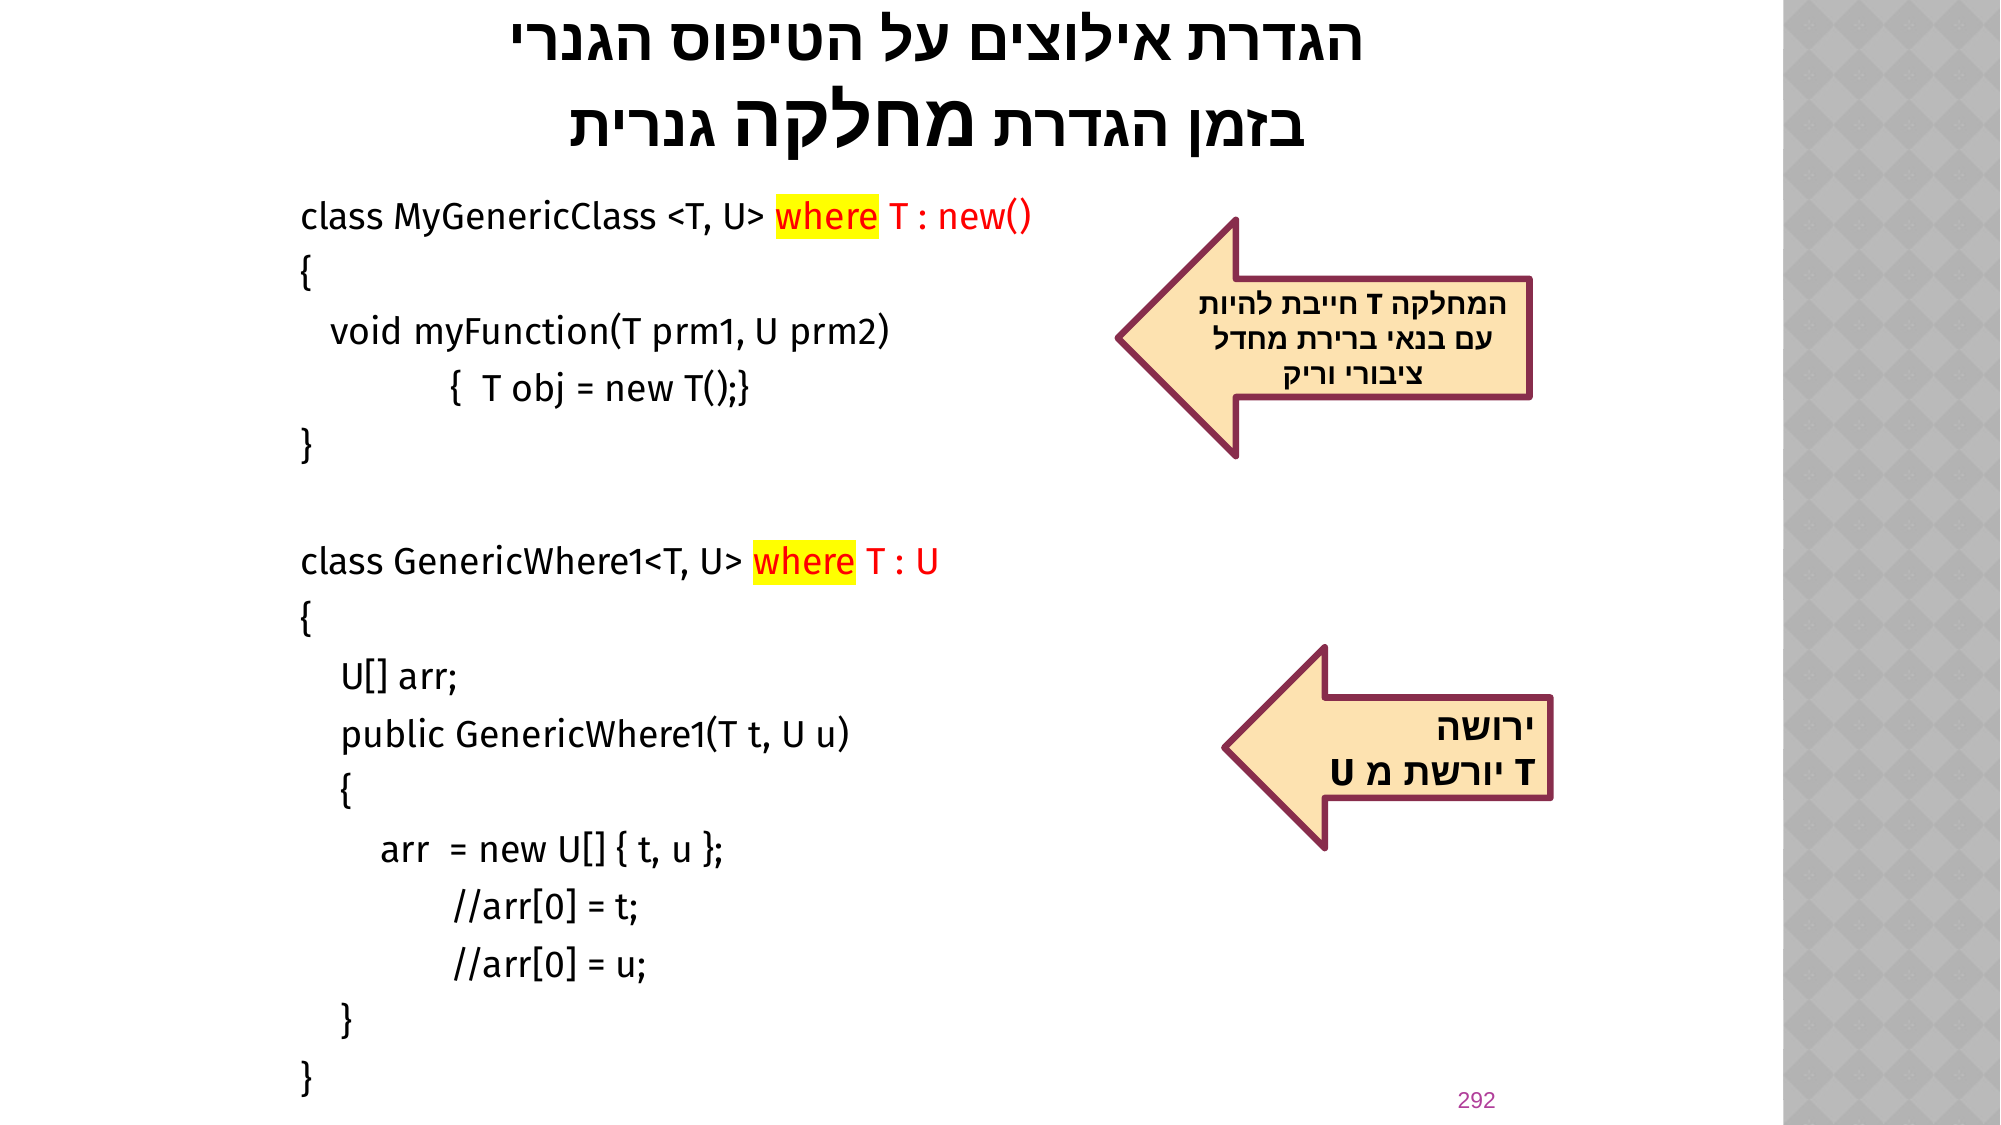

# הגדרת אילוצים על הטיפוס הגנרי בזמן הגדרת מחלקה גנרית
class MyGenericClass <T, U> where T : new()
{
   void myFunction(T prm1, U prm2)
	{  T obj = new T();}
}

class GenericWhere1<T, U> where T : U
{
    U[] arr;
    public GenericWhere1(T t, U u)
    {
        arr  = new U[] { t, u };
	//arr[0] = t;
	//arr[0] = u;
    }
}

המחלקה T חייבת להיות עם בנאי ברירת מחדל ציבורי וריק
ירושה
T יורשת מ U
292